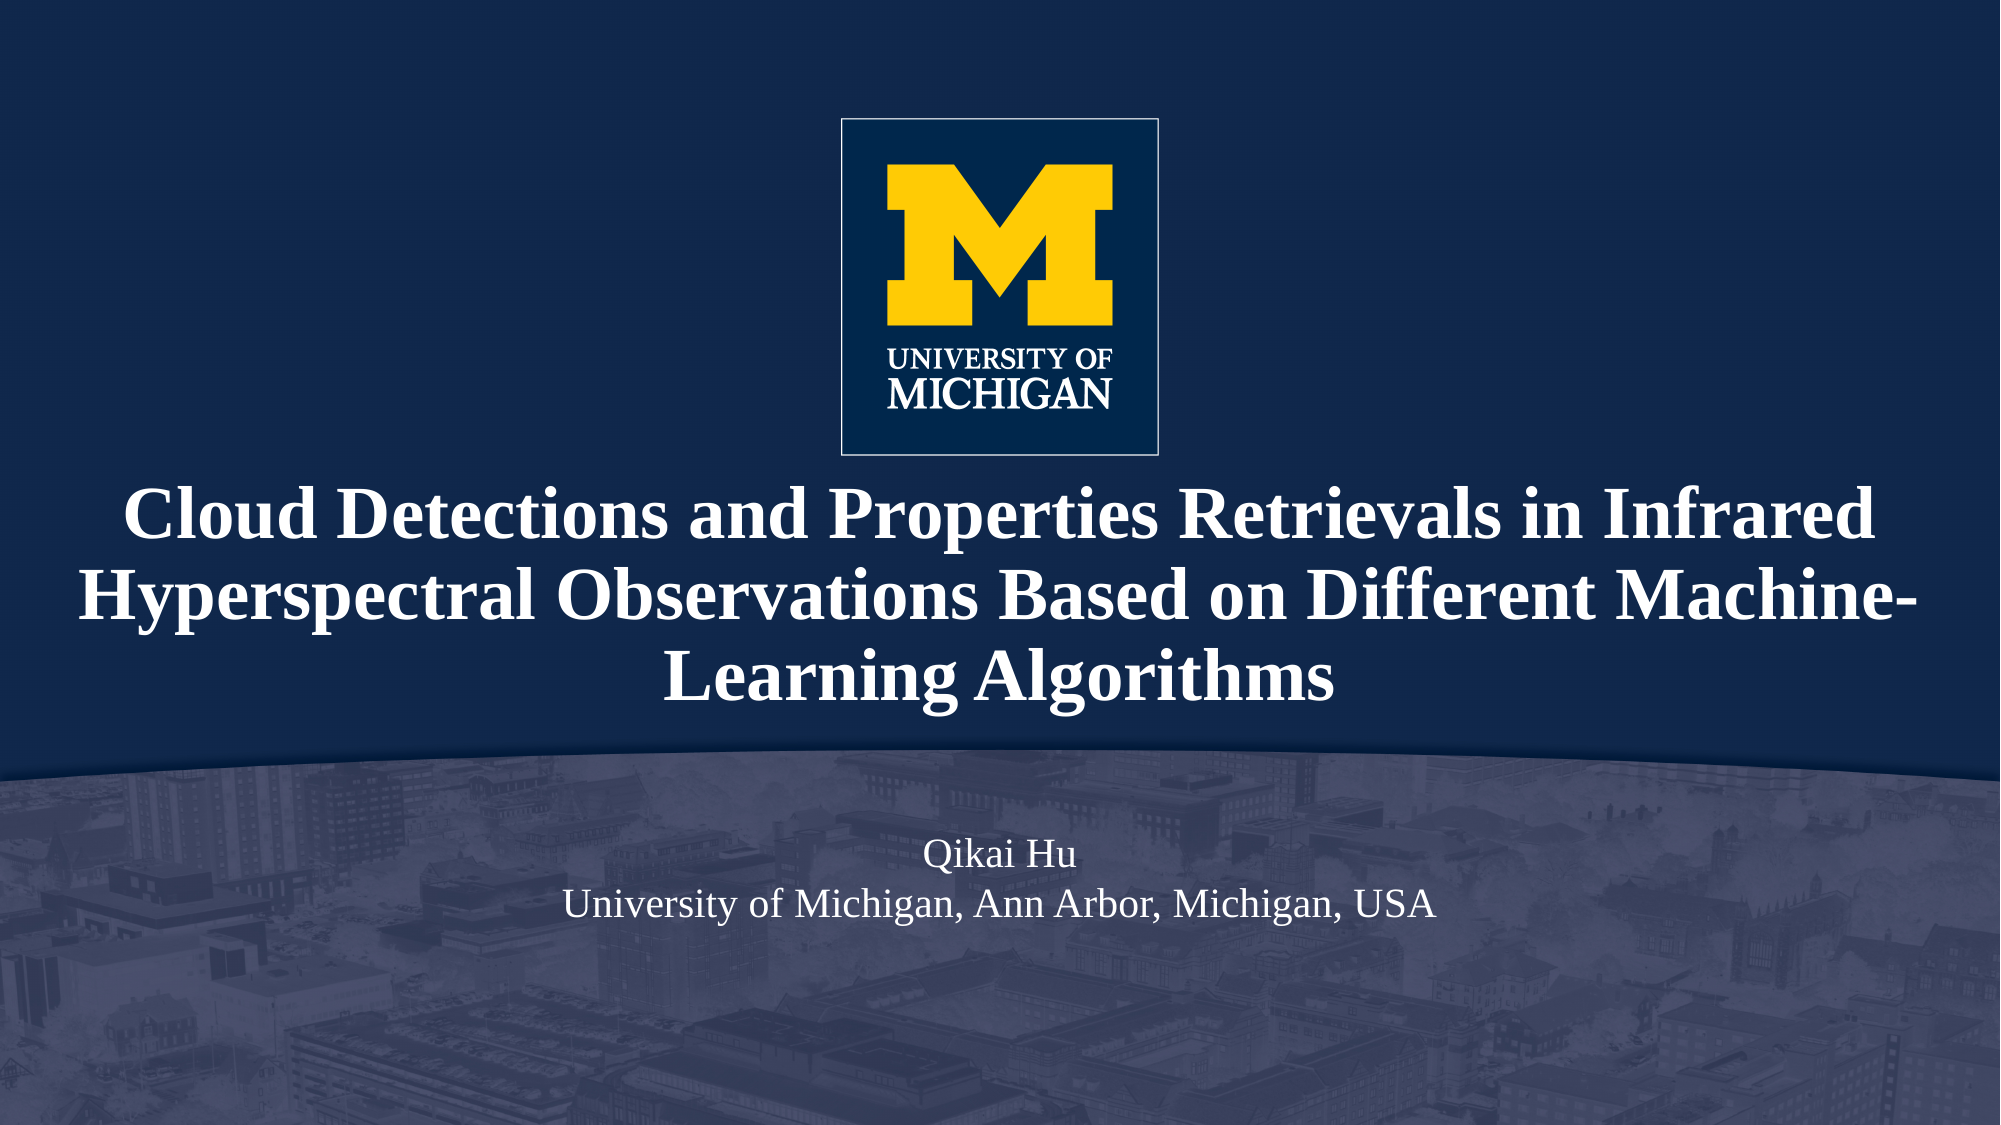

# Cloud Detections and Properties Retrievals in Infrared Hyperspectral Observations Based on Different Machine-Learning Algorithms
Qikai Hu
University of Michigan, Ann Arbor, Michigan, USA